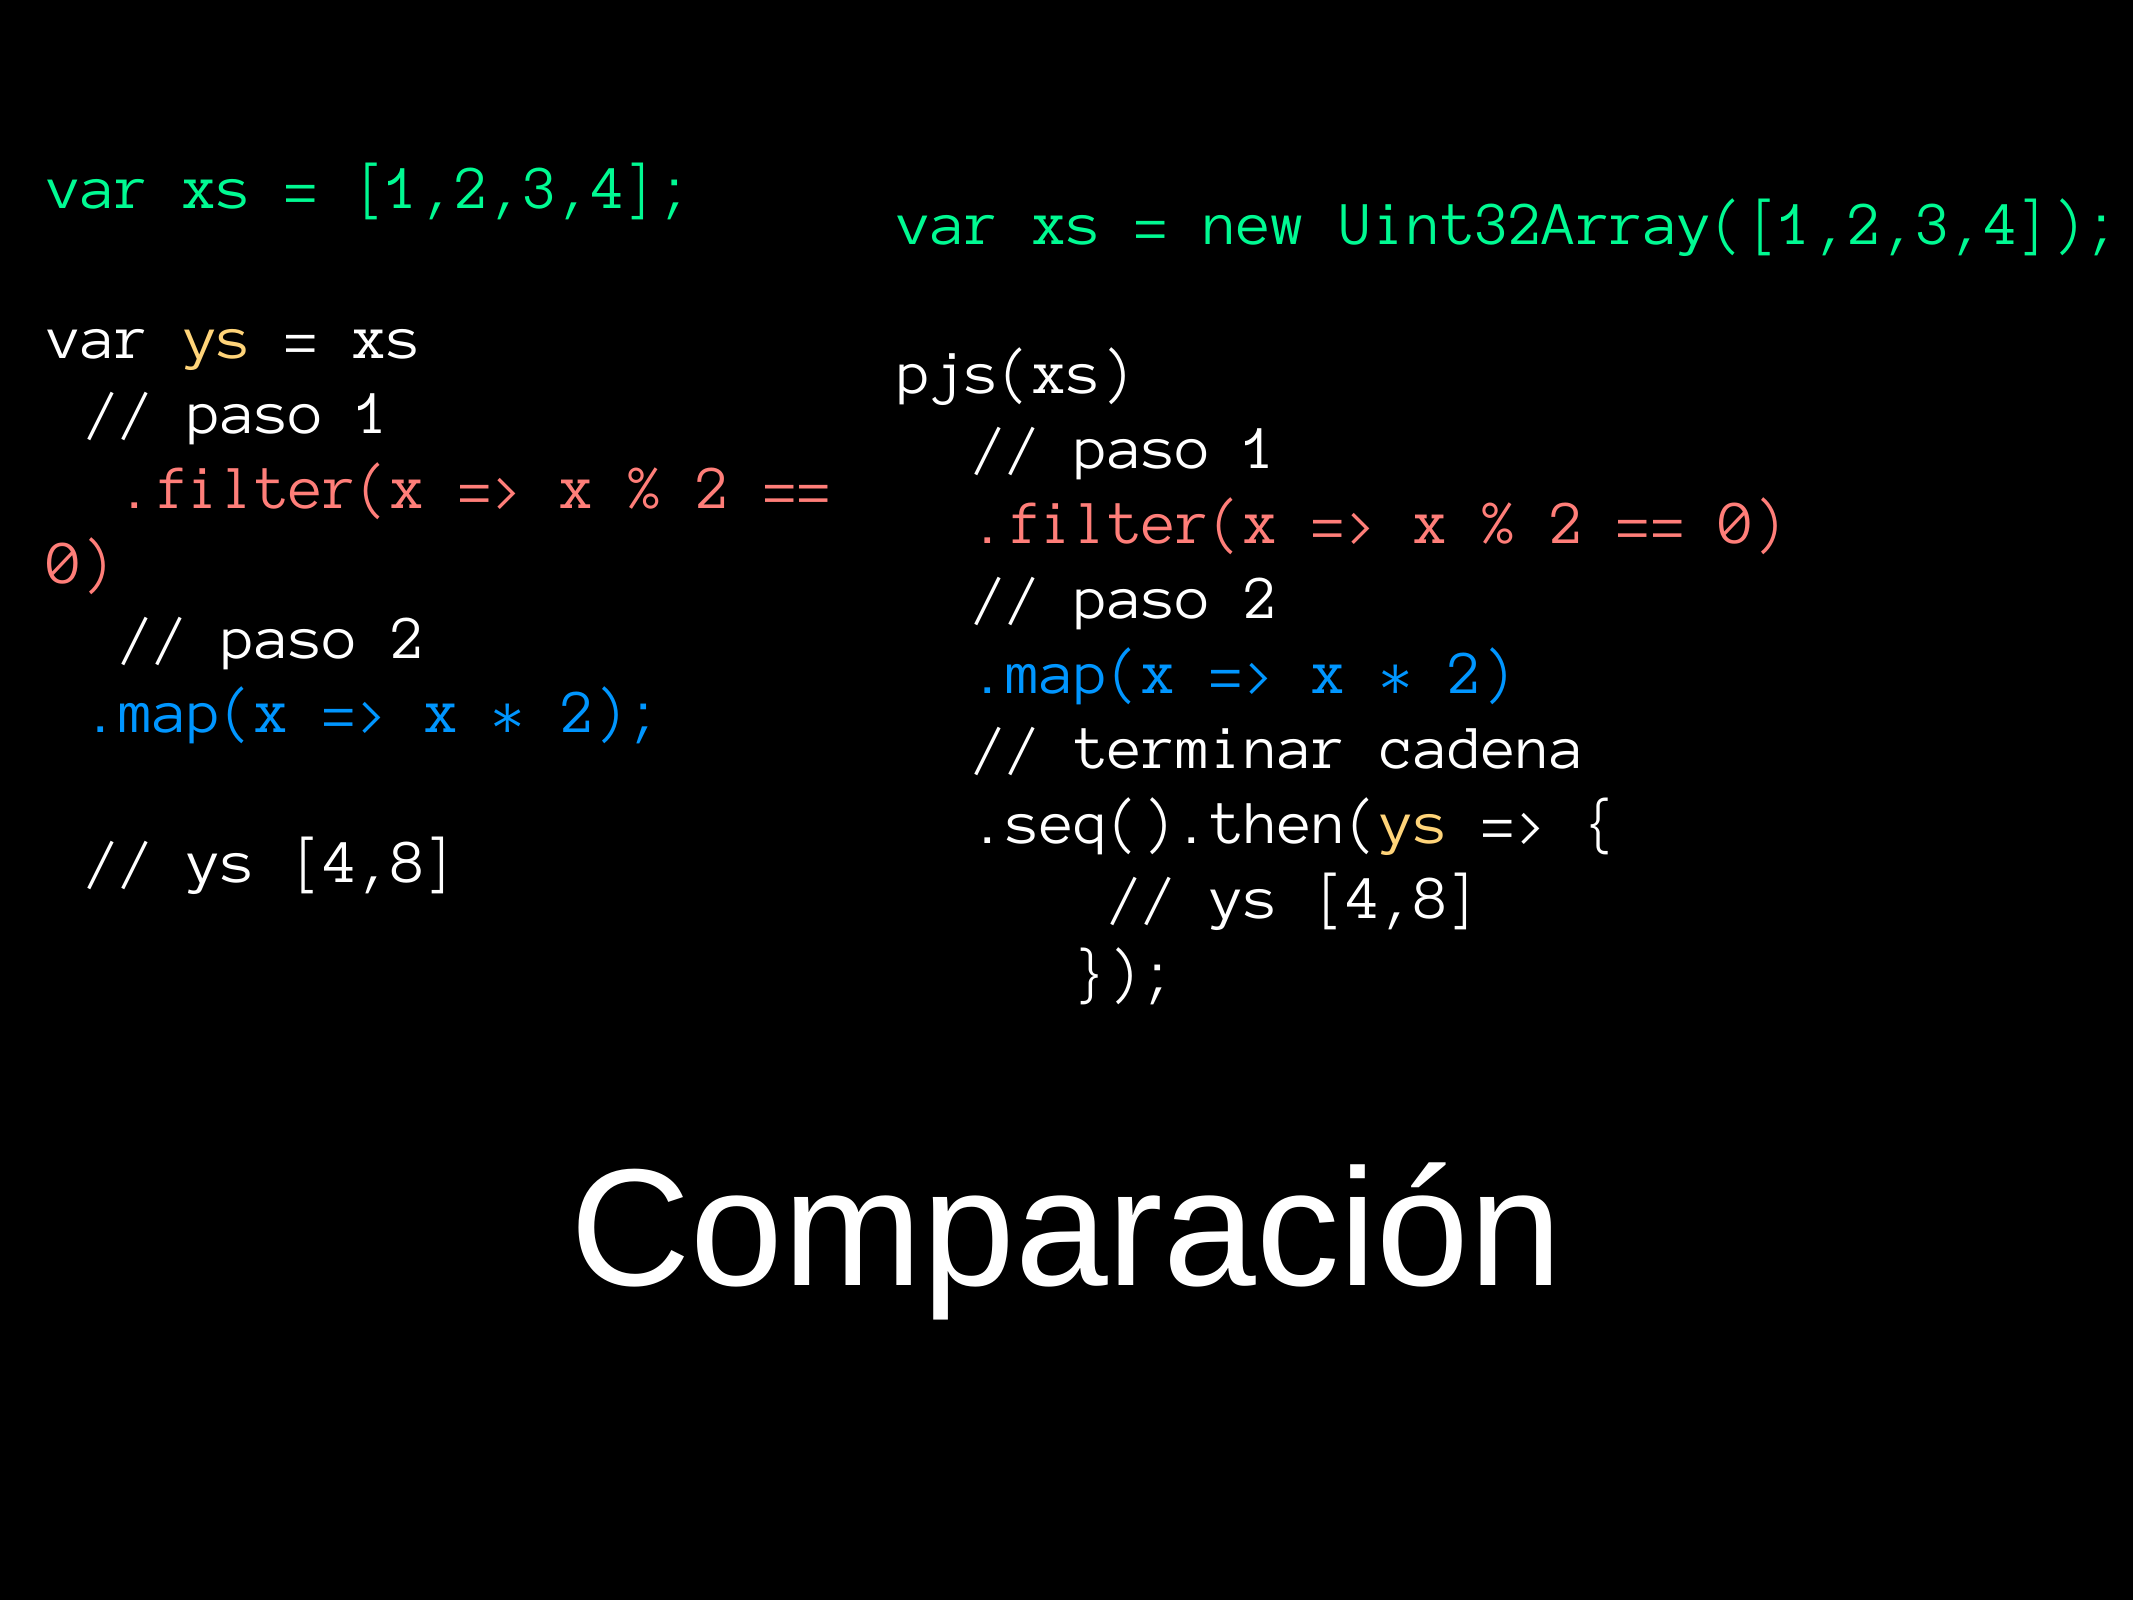

var xs = [1,2,3,4];

var ys = xs
// paso 1
 .filter(x => x % 2 == 0)
 // paso 2
.map(x => x * 2);

// ys [4,8]
var xs = new Uint32Array([1,2,3,4]);

pjs(xs)
// paso 1
.filter(x => x % 2 == 0)
// paso 2
.map(x => x * 2)
// terminar cadena
.seq().then(ys => {
    // ys [4,8]
   });
# Comparación